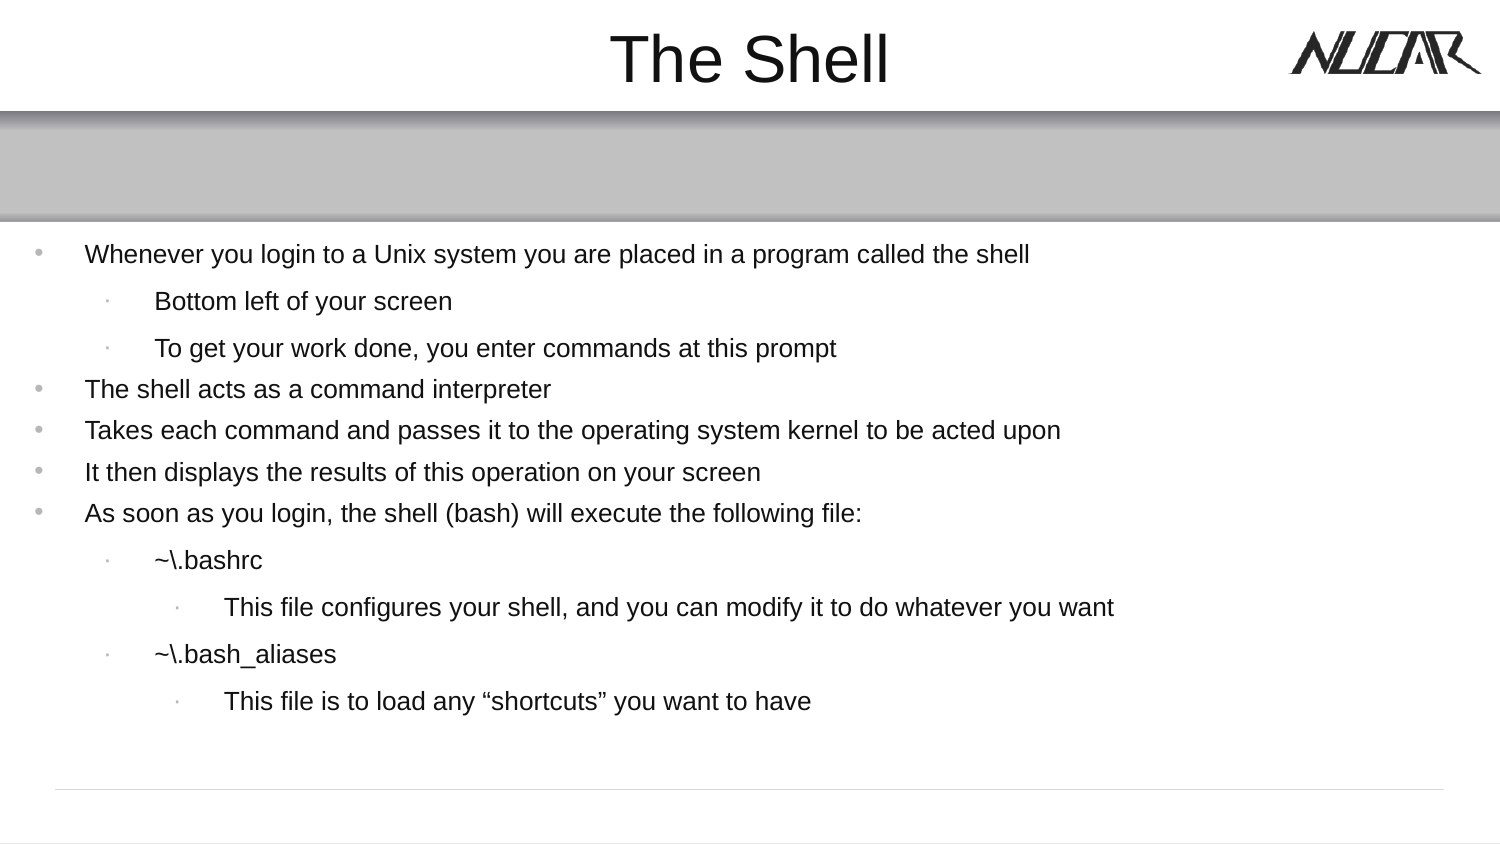

# The Shell
Whenever you login to a Unix system you are placed in a program called the shell
Bottom left of your screen
To get your work done, you enter commands at this prompt
The shell acts as a command interpreter
Takes each command and passes it to the operating system kernel to be acted upon
It then displays the results of this operation on your screen
As soon as you login, the shell (bash) will execute the following file:
~\.bashrc
This file configures your shell, and you can modify it to do whatever you want
~\.bash_aliases
This file is to load any “shortcuts” you want to have